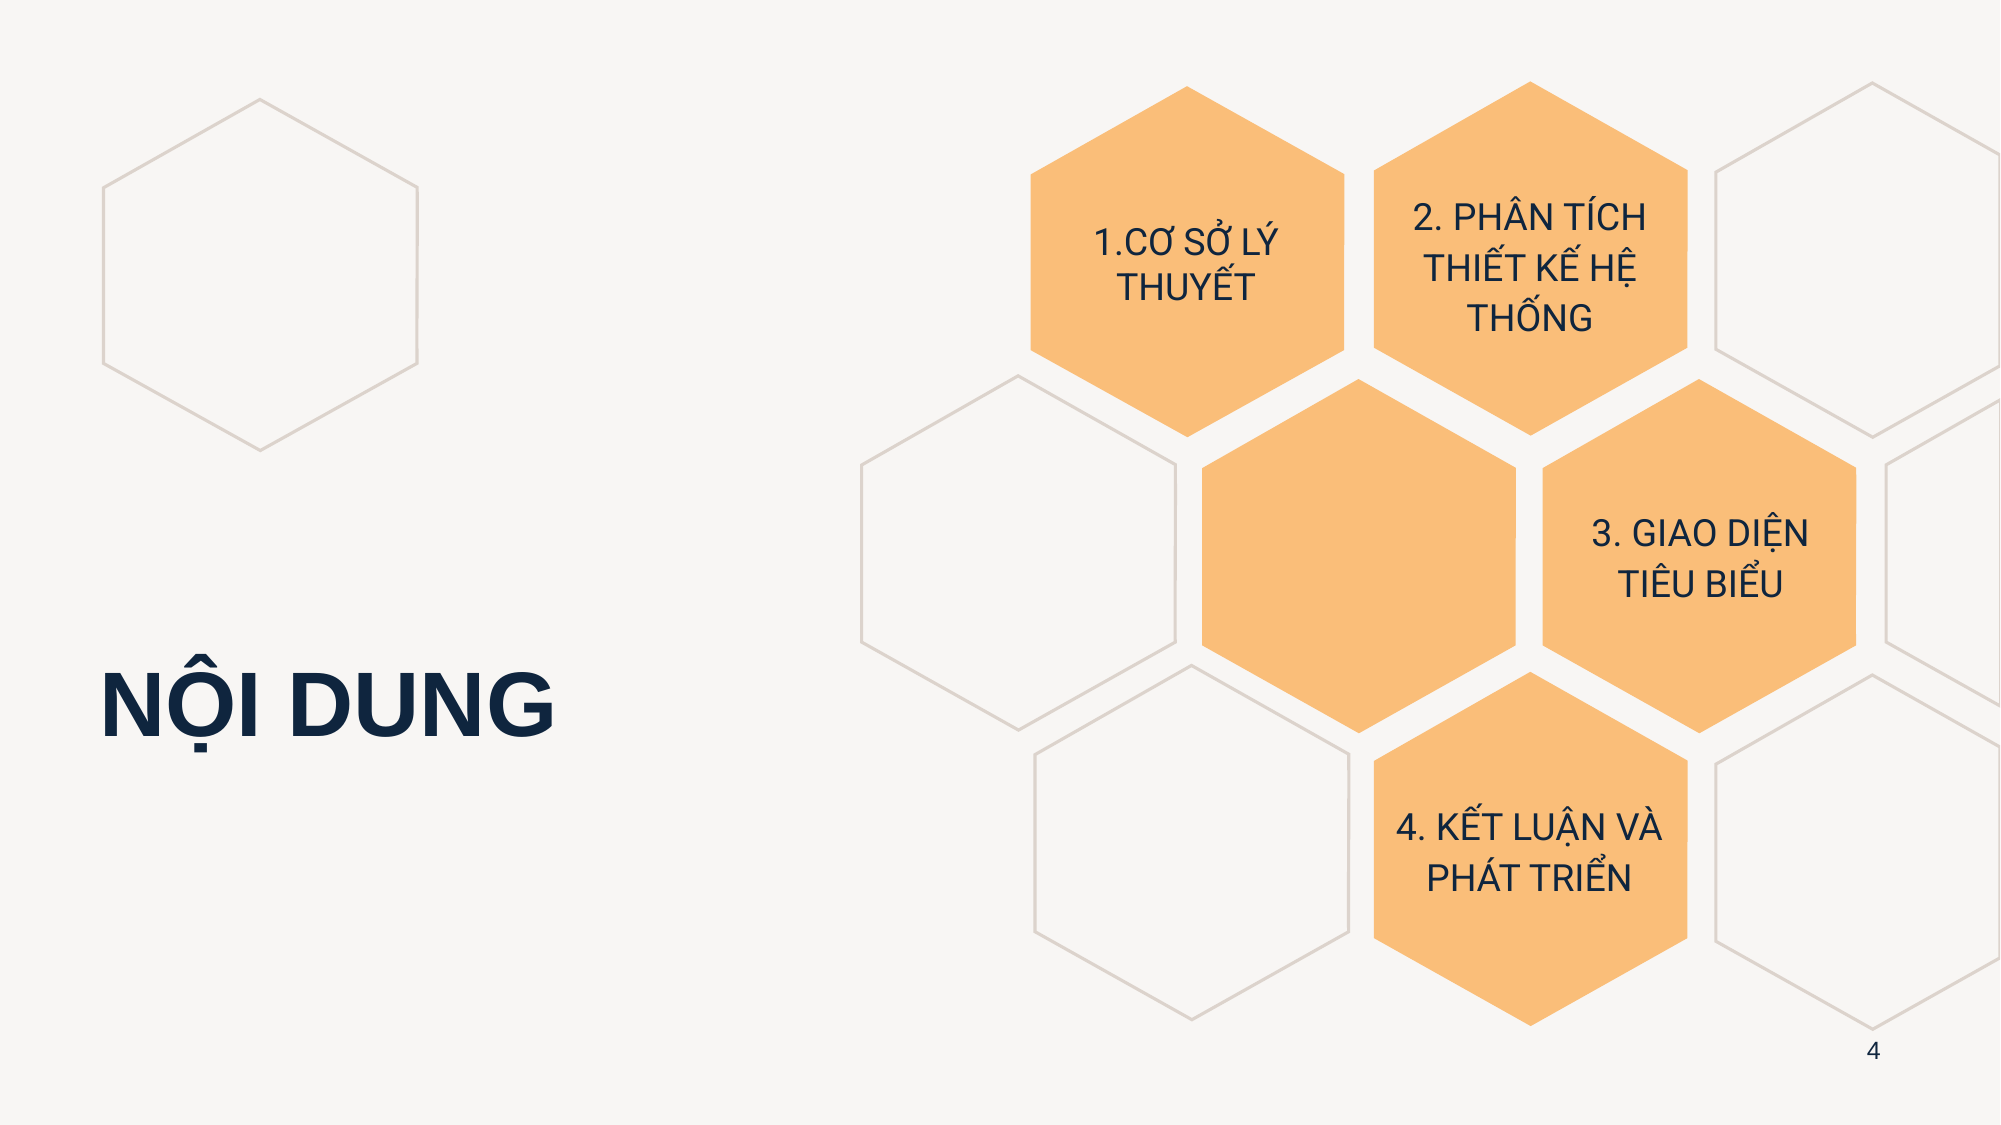

2. PHÂN TÍCH THIẾT KẾ HỆ THỐNG
1.CƠ SỞ LÝ THUYẾT
3. GIAO DIỆN TIÊU BIỂU
# NỘI DUNG
4. KẾT LUẬN VÀ PHÁT TRIỂN
4